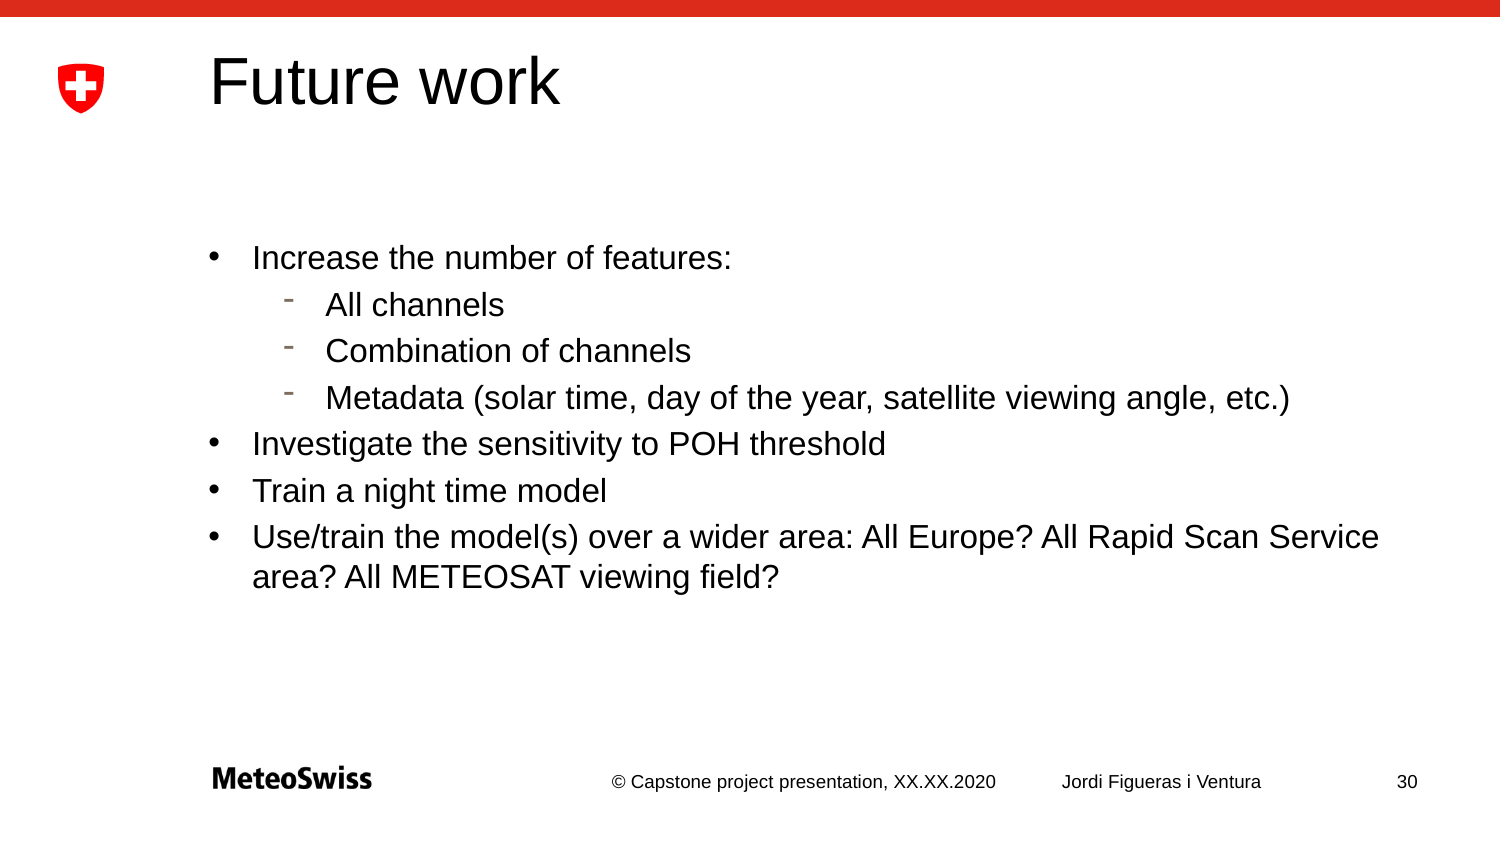

# Future work
Increase the number of features:
All channels
Combination of channels
Metadata (solar time, day of the year, satellite viewing angle, etc.)
Investigate the sensitivity to POH threshold
Train a night time model
Use/train the model(s) over a wider area: All Europe? All Rapid Scan Service area? All METEOSAT viewing field?